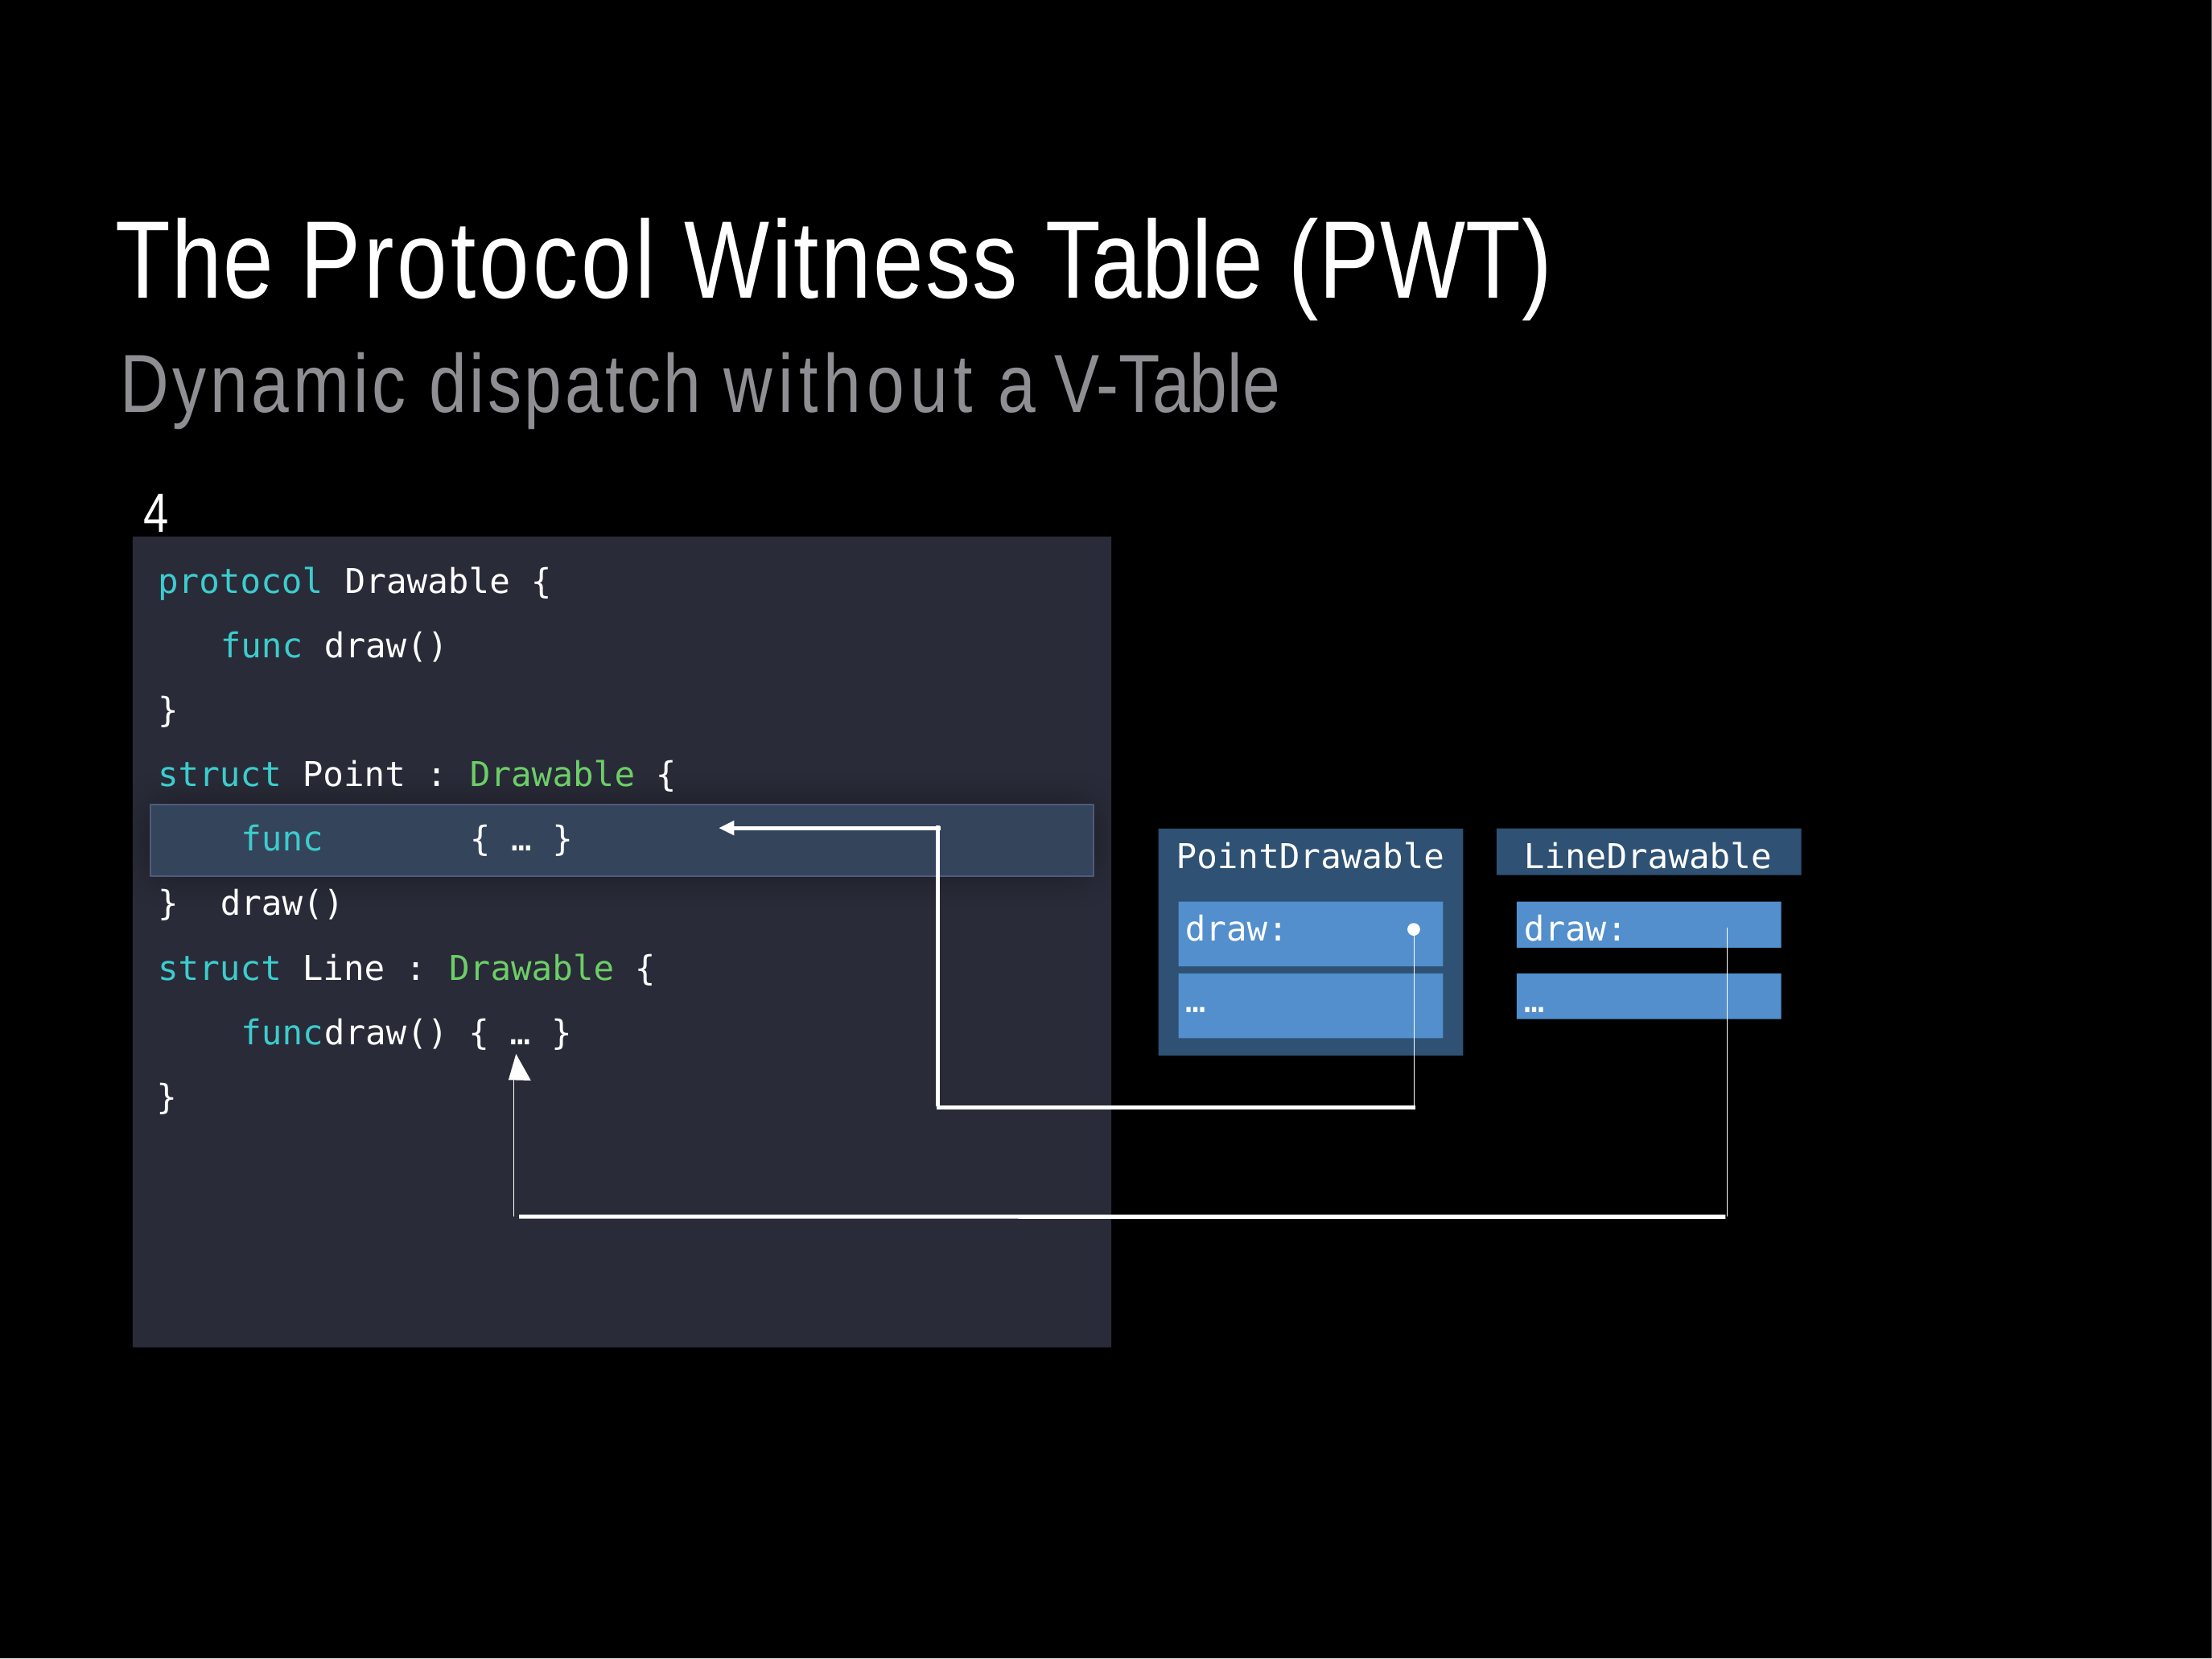

# The Protocol Witness Table (PWT)
Dynamic dispatch without a V-Table
4

protocol
Drawable {
func
draw()
}
struct Point :  func draw()
Drawable {
{ … }

LineDrawable
PointDrawable
}
struct Line :  func
}

draw:
draw:

Drawable {

…
…
draw() { … }